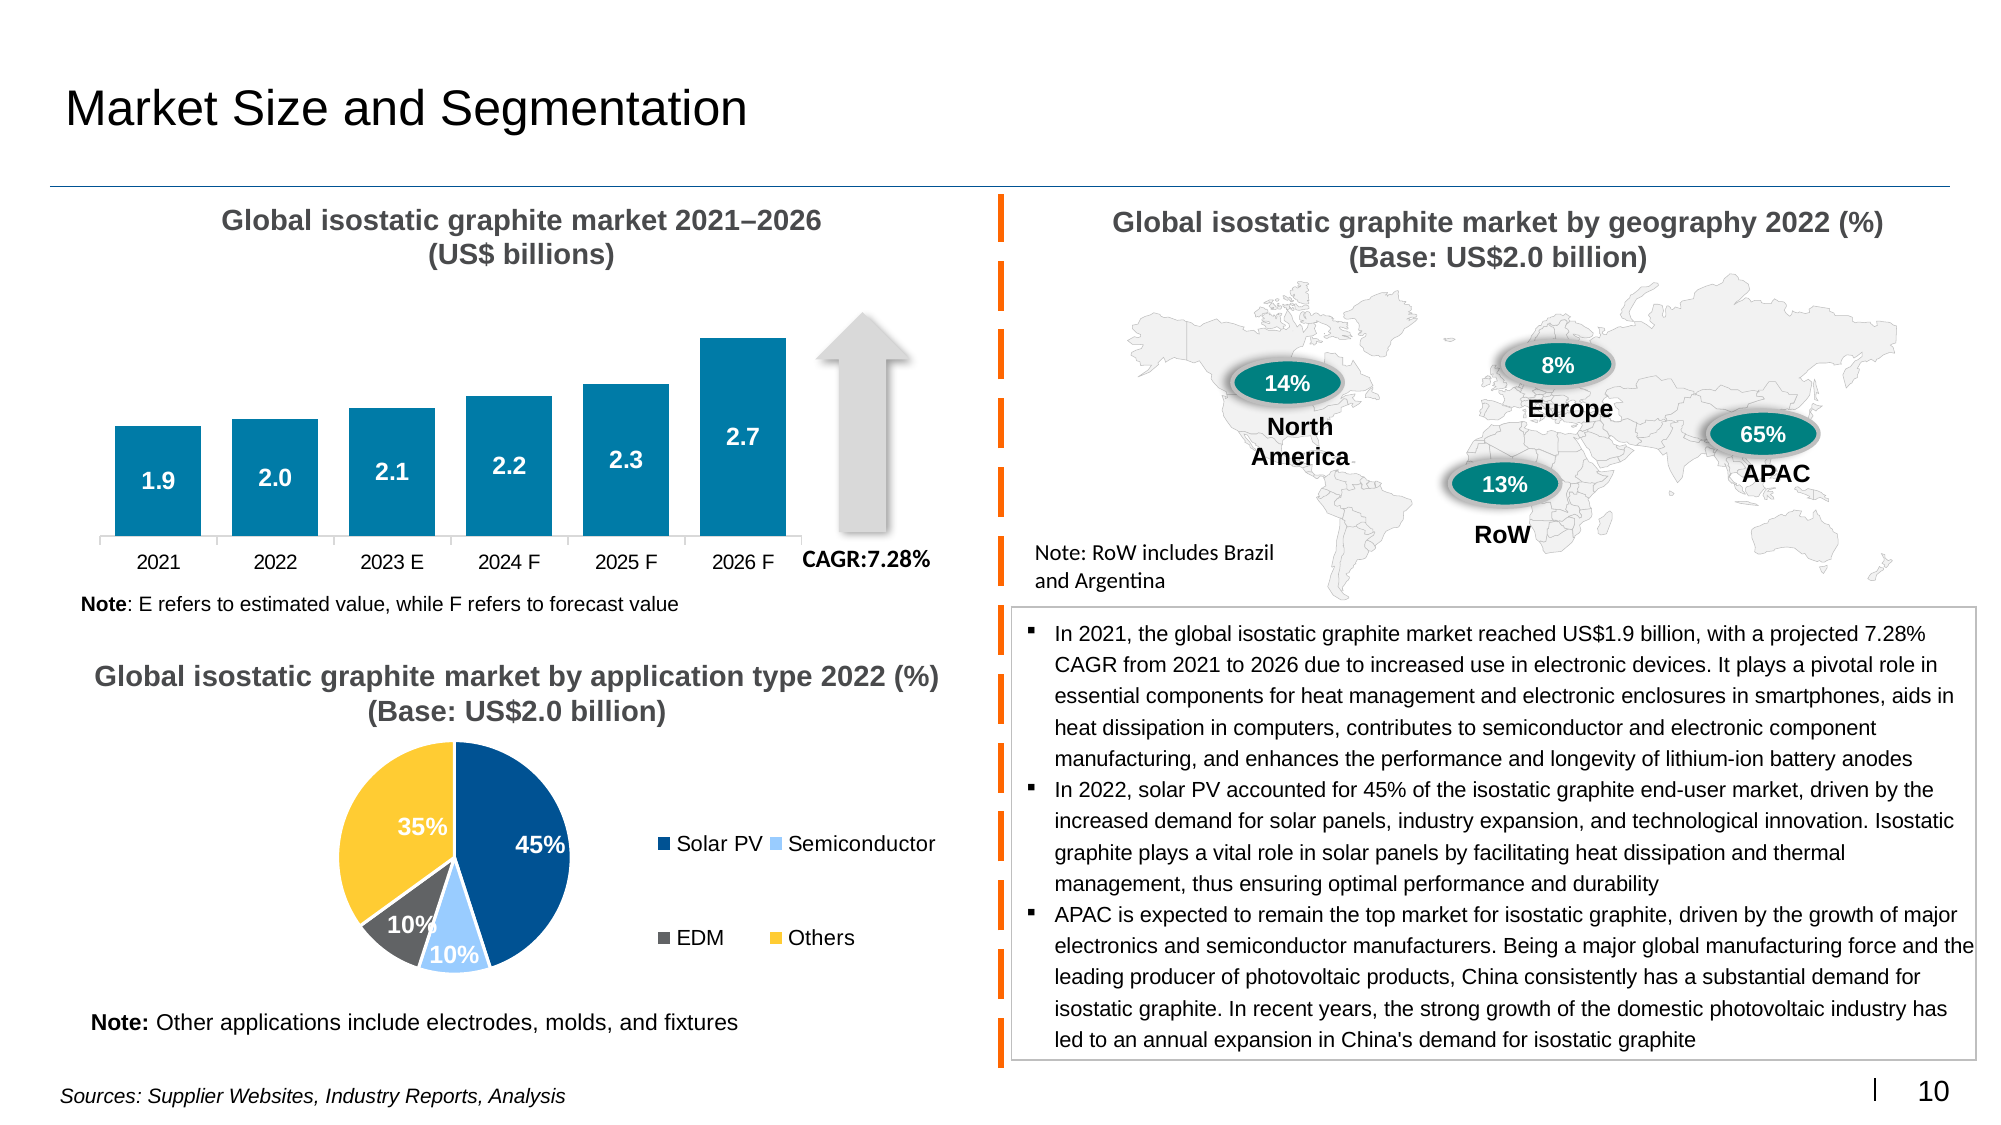

# Market Size and Segmentation
Global isostatic graphite market 2021–2026
(US$ billions)
Global isostatic graphite market by geography 2022 (%)
(Base: US$2.0 billion)

8%
14%
Europe
North America
65%
APAC
13%
RoW

### Chart

| Category | Global isostatic graphite market  |
|---|---|
| 2021 | 1.94 |
| 2022 | 2.0 |
| 2023 E | 2.1 |
| 2024 F | 2.2 |
| 2025 F | 2.3 |
| 2026 F | 2.7 |
Note: RoW includes Brazil and Argentina
CAGR:7.28%
Note: E refers to estimated value, while F refers to forecast value
| In 2021, the global isostatic graphite market reached US$1.9 billion, with a projected 7.28% CAGR from 2021 to 2026 due to increased use in electronic devices. It plays a pivotal role in essential components for heat management and electronic enclosures in smartphones, aids in heat dissipation in computers, contributes to semiconductor and electronic component manufacturing, and enhances the performance and longevity of lithium-ion battery anodes In 2022, solar PV accounted for 45% of the isostatic graphite end-user market, driven by the increased demand for solar panels, industry expansion, and technological innovation. Isostatic graphite plays a vital role in solar panels by facilitating heat dissipation and thermal management, thus ensuring optimal performance and durability APAC is expected to remain the top market for isostatic graphite, driven by the growth of major electronics and semiconductor manufacturers. Being a major global manufacturing force and the leading producer of photovoltaic products, China consistently has a substantial demand for isostatic graphite. In recent years, the strong growth of the domestic photovoltaic industry has led to an annual expansion in China's demand for isostatic graphite |
| --- |
Global isostatic graphite market by application type 2022 (%) (Base: US$2.0 billion)

### Chart

| Category | Europe road freight transportation |
|---|---|
| Solar PV | 0.45 |
| Semiconductor | 0.1 |
| EDM | 0.1 |
| Others | 0.35 |
Note: Other applications include electrodes, molds, and fixtures
Sources: Supplier Websites, Industry Reports, Analysis